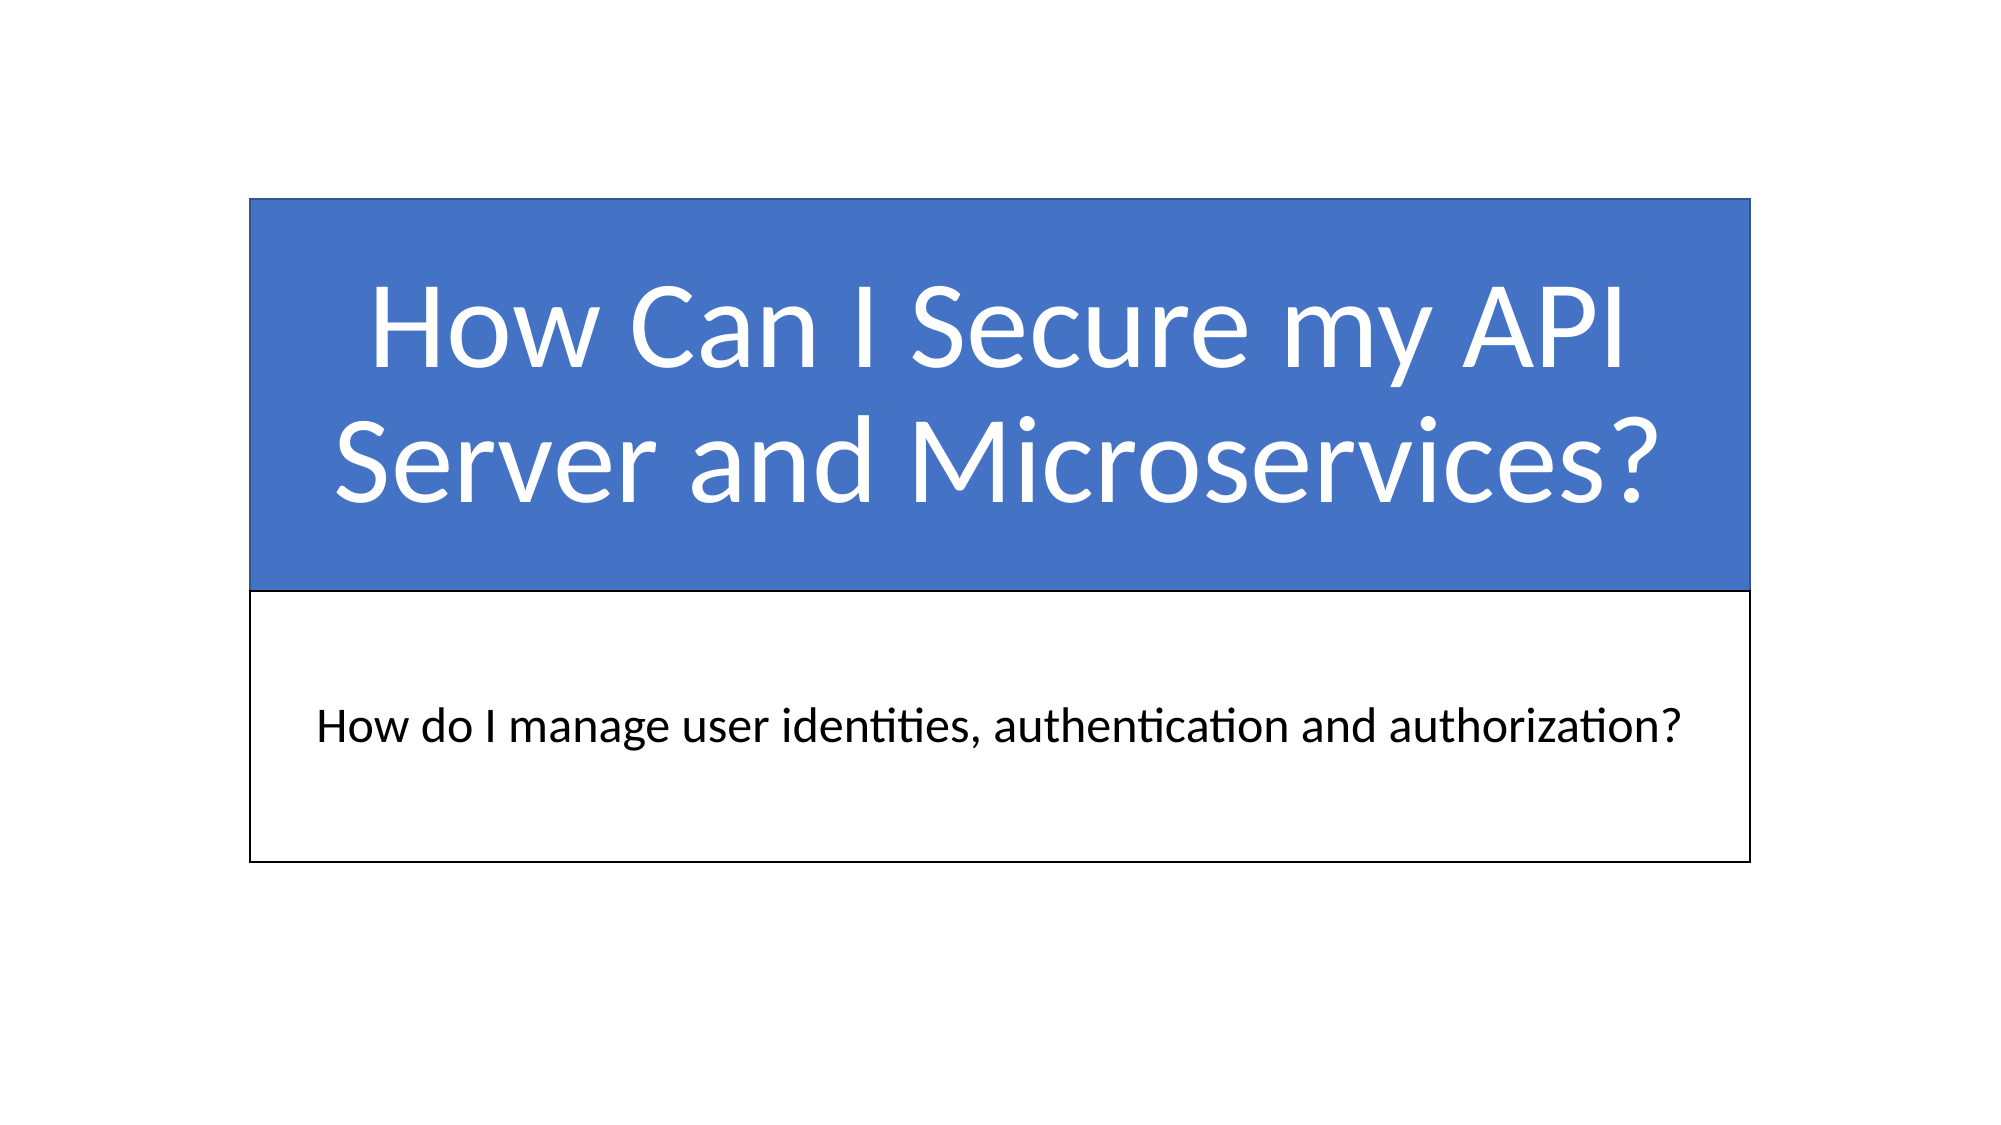

# How Can I Secure my API Server and Microservices?
How do I manage user identities, authentication and authorization?